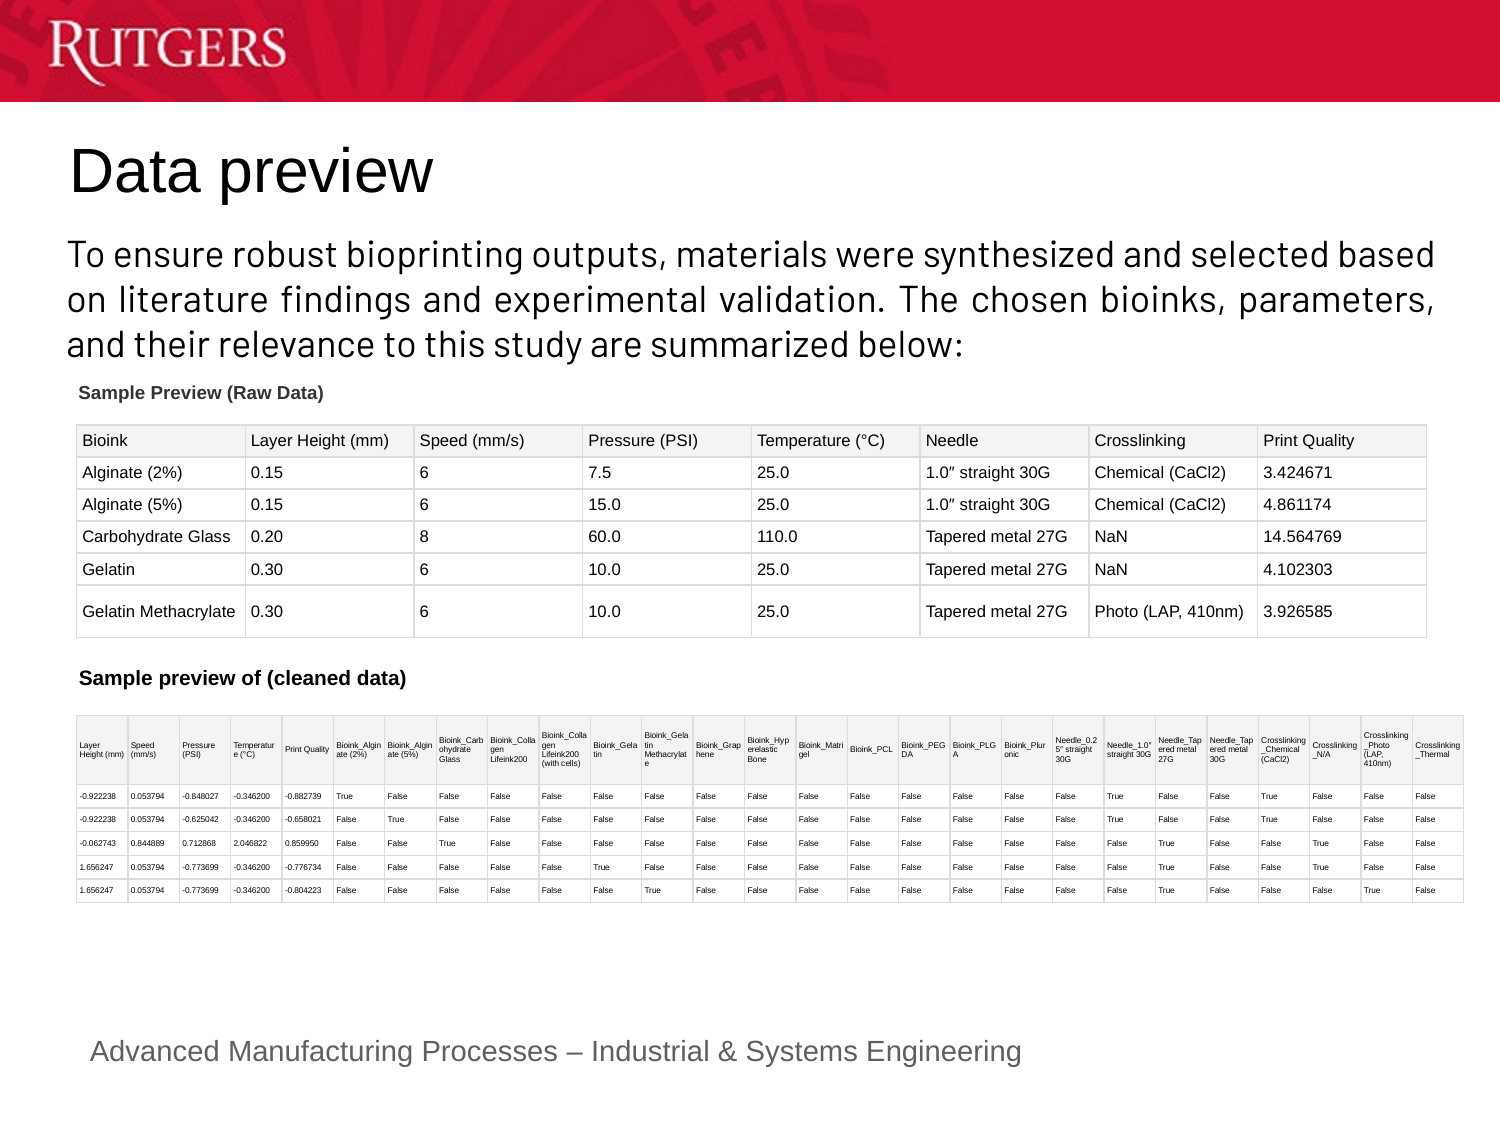

# Data preview
To ensure robust bioprinting outputs, materials were synthesized and selected based on literature findings and experimental validation. The chosen bioinks, parameters, and their relevance to this study are summarized below:

Sample Preview (Raw Data)

| Bioink | Layer Height (mm) | Speed (mm/s) | Pressure (PSI) | Temperature (°C) | Needle | Crosslinking | Print Quality |
| --- | --- | --- | --- | --- | --- | --- | --- |
| Alginate (2%) | 0.15 | 6 | 7.5 | 25.0 | 1.0″ straight 30G | Chemical (CaCl2) | 3.424671 |
| Alginate (5%) | 0.15 | 6 | 15.0 | 25.0 | 1.0″ straight 30G | Chemical (CaCl2) | 4.861174 |
| Carbohydrate Glass | 0.20 | 8 | 60.0 | 110.0 | Tapered metal 27G | NaN | 14.564769 |
| Gelatin | 0.30 | 6 | 10.0 | 25.0 | Tapered metal 27G | NaN | 4.102303 |
| Gelatin Methacrylate | 0.30 | 6 | 10.0 | 25.0 | Tapered metal 27G | Photo (LAP, 410nm) | 3.926585 |
Sample preview of (cleaned data)
| Layer Height (mm) | Speed (mm/s) | Pressure (PSI) | Temperature (°C) | Print Quality | Bioink\_Alginate (2%) | Bioink\_Alginate (5%) | Bioink\_Carbohydrate Glass | Bioink\_Collagen Lifeink200 | Bioink\_Collagen Lifeink200 (with cells) | Bioink\_Gelatin | Bioink\_Gelatin Methacrylate | Bioink\_Graphene | Bioink\_Hyperelastic Bone | Bioink\_Matrigel | Bioink\_PCL | Bioink\_PEGDA | Bioink\_PLGA | Bioink\_Pluronic | Needle\_0.25″ straight 30G | Needle\_1.0″ straight 30G | Needle\_Tapered metal 27G | Needle\_Tapered metal 30G | Crosslinking\_Chemical (CaCl2) | Crosslinking\_N/A | Crosslinking\_Photo (LAP, 410nm) | Crosslinking\_Thermal |
| --- | --- | --- | --- | --- | --- | --- | --- | --- | --- | --- | --- | --- | --- | --- | --- | --- | --- | --- | --- | --- | --- | --- | --- | --- | --- | --- |
| -0.922238 | 0.053794 | -0.848027 | -0.346200 | -0.882739 | True | False | False | False | False | False | False | False | False | False | False | False | False | False | False | True | False | False | True | False | False | False |
| -0.922238 | 0.053794 | -0.625042 | -0.346200 | -0.658021 | False | True | False | False | False | False | False | False | False | False | False | False | False | False | False | True | False | False | True | False | False | False |
| -0.062743 | 0.844889 | 0.712868 | 2.046822 | 0.859950 | False | False | True | False | False | False | False | False | False | False | False | False | False | False | False | False | True | False | False | True | False | False |
| 1.656247 | 0.053794 | -0.773699 | -0.346200 | -0.776734 | False | False | False | False | False | True | False | False | False | False | False | False | False | False | False | False | True | False | False | True | False | False |
| 1.656247 | 0.053794 | -0.773699 | -0.346200 | -0.804223 | False | False | False | False | False | False | True | False | False | False | False | False | False | False | False | False | True | False | False | False | True | False |